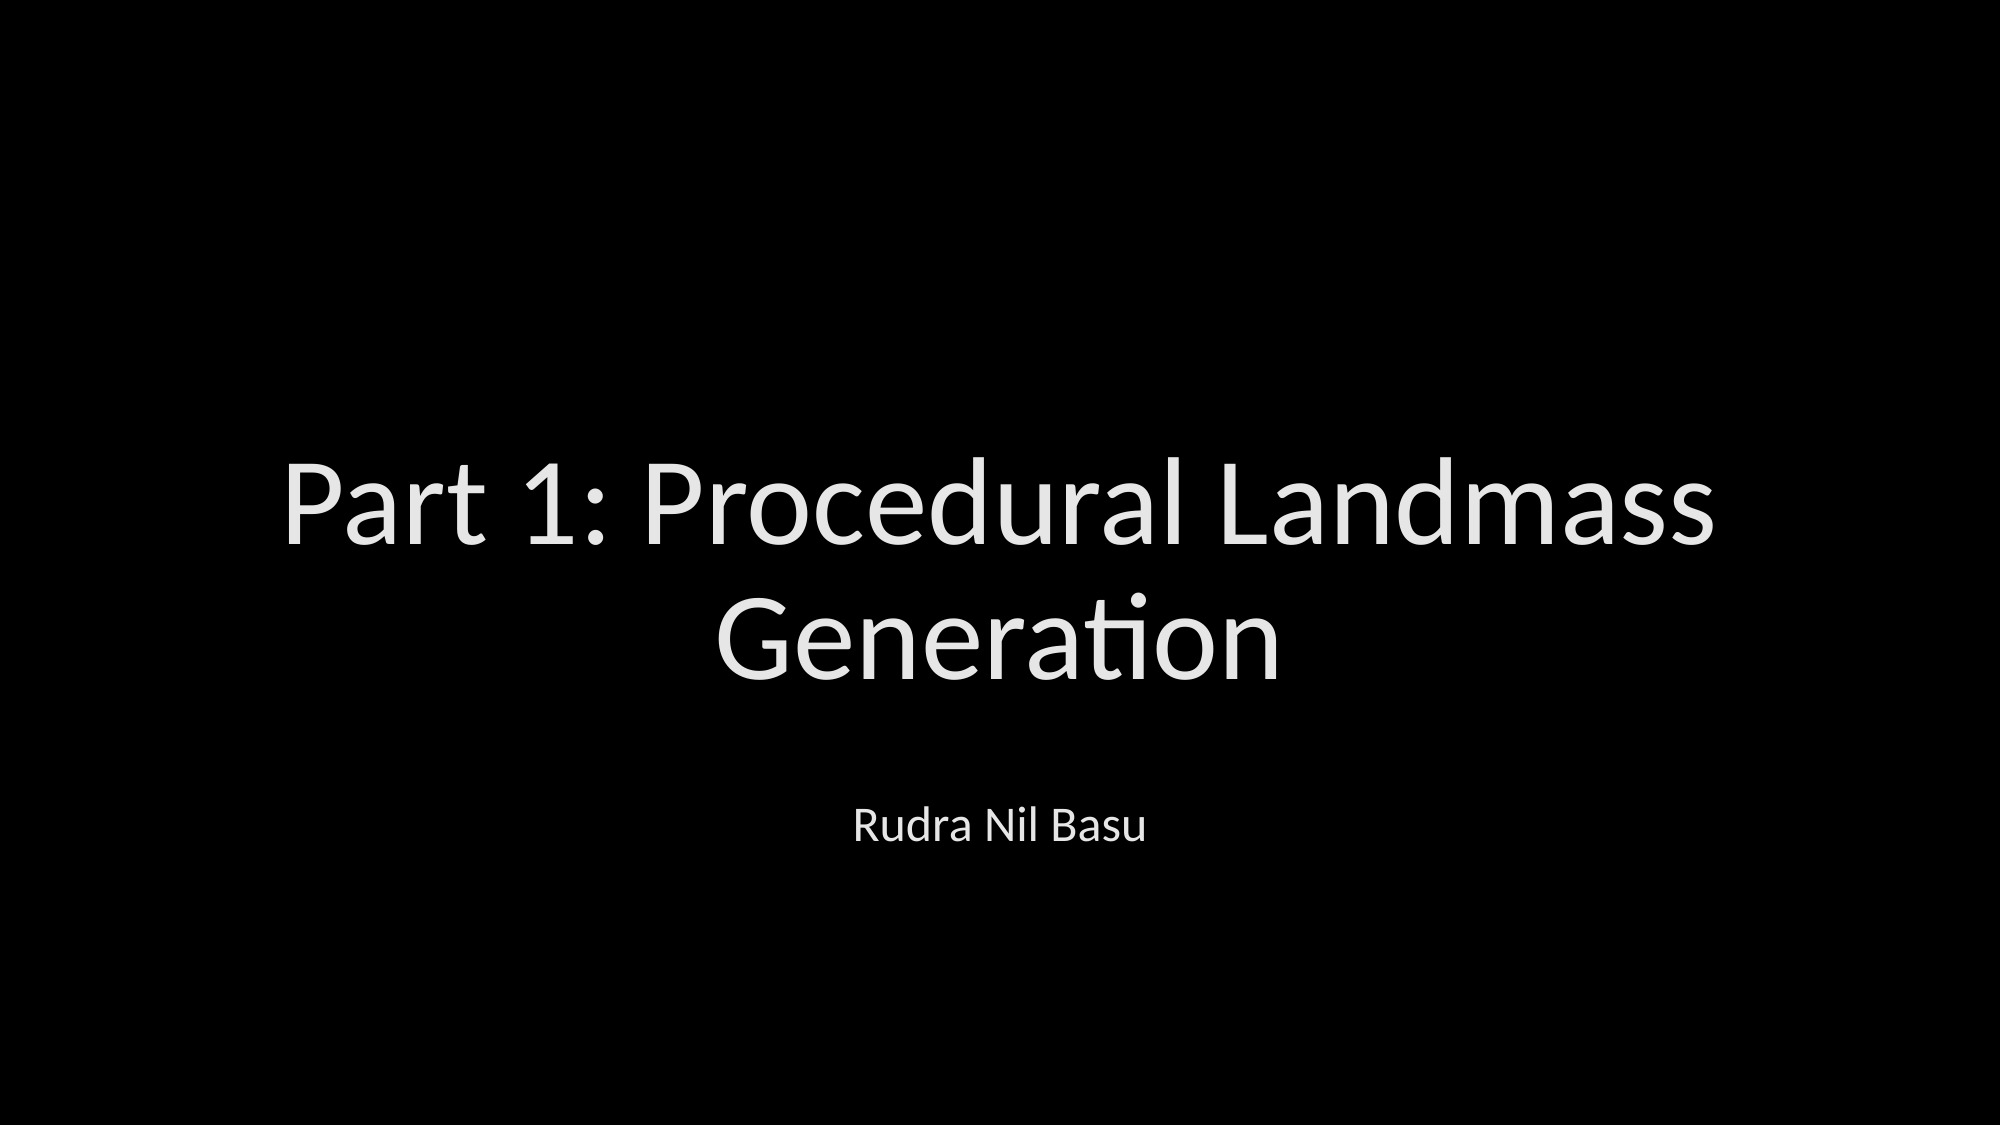

# Part 1: Procedural Landmass Generation
Rudra Nil Basu